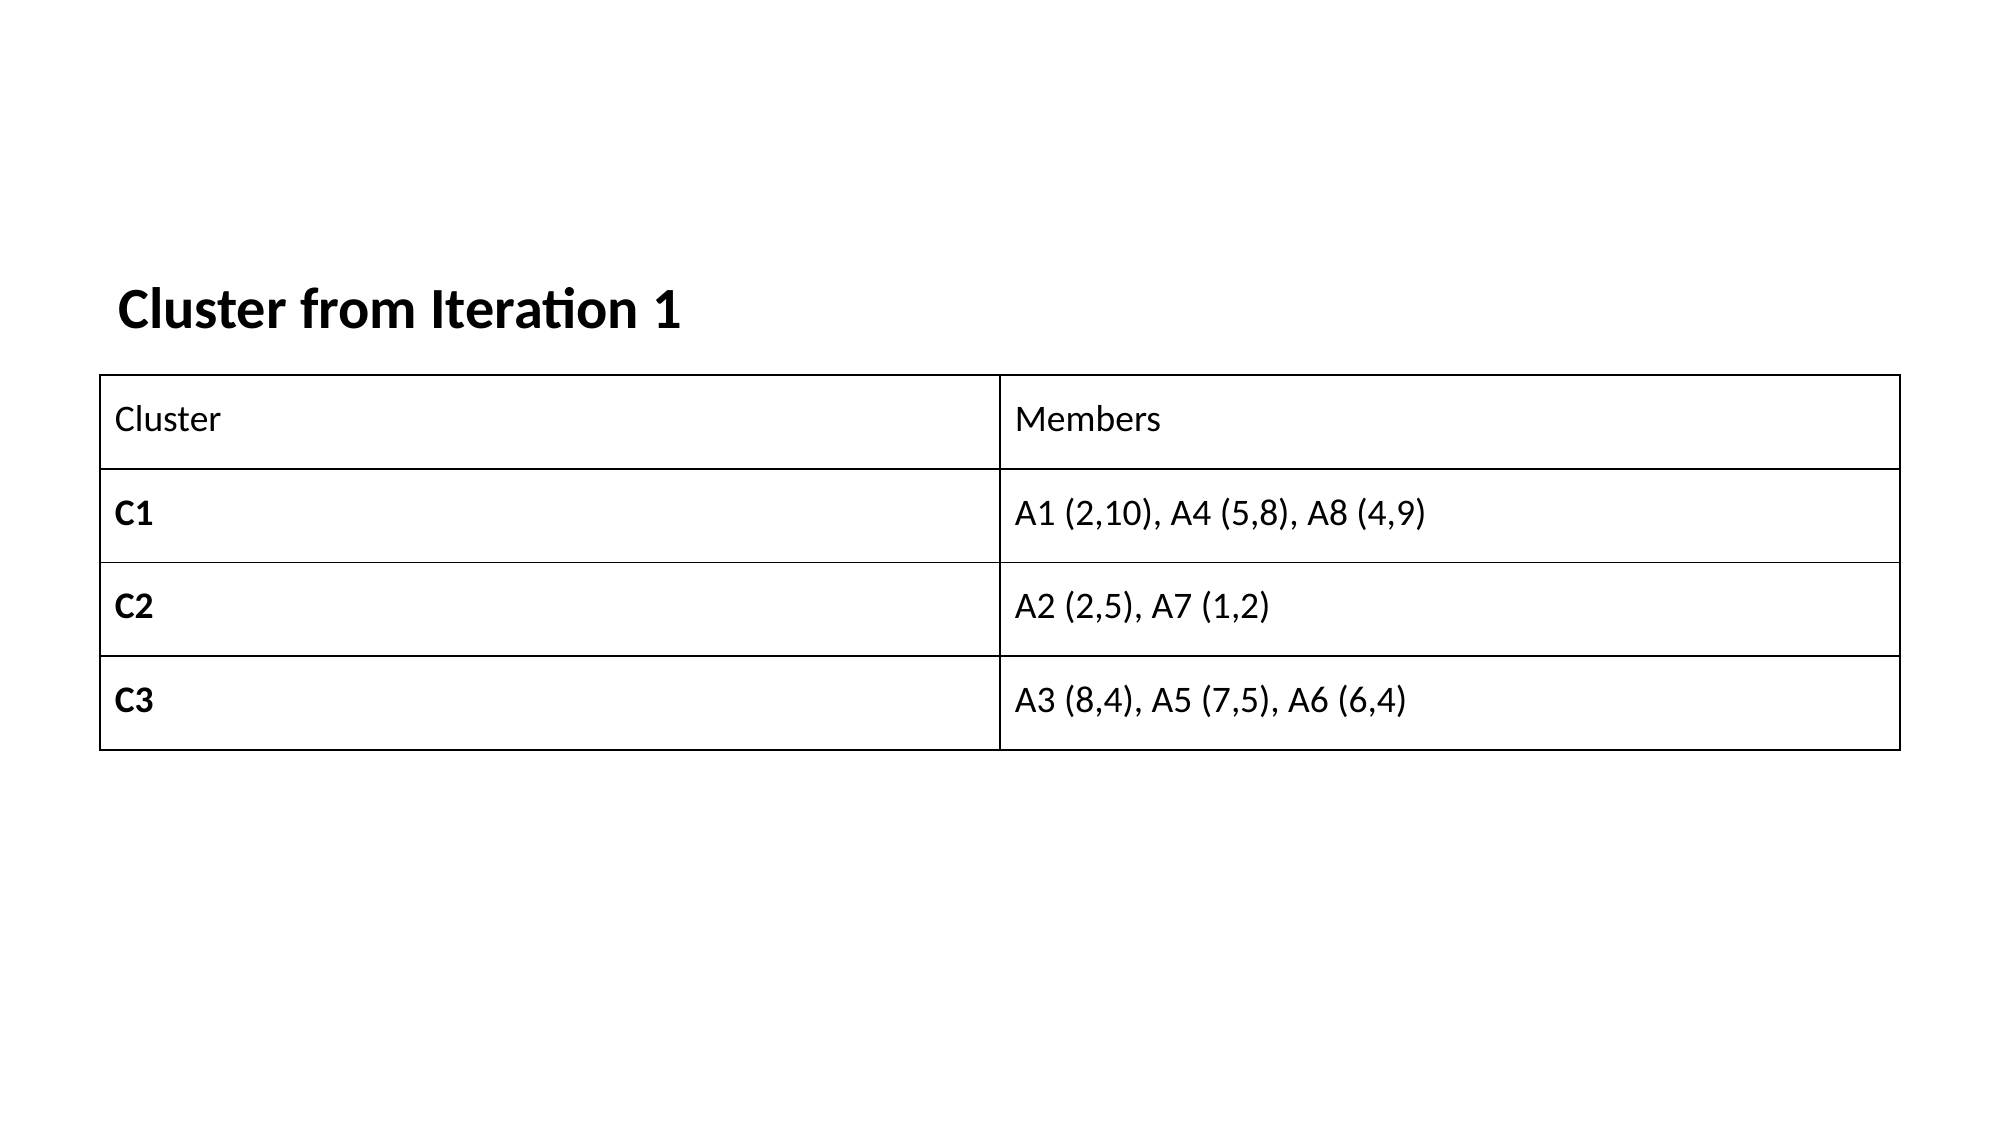

Cluster from Iteration 1
| Cluster | Members |
| --- | --- |
| C1 | A1 (2,10), A4 (5,8), A8 (4,9) |
| C2 | A2 (2,5), A7 (1,2) |
| C3 | A3 (8,4), A5 (7,5), A6 (6,4) |